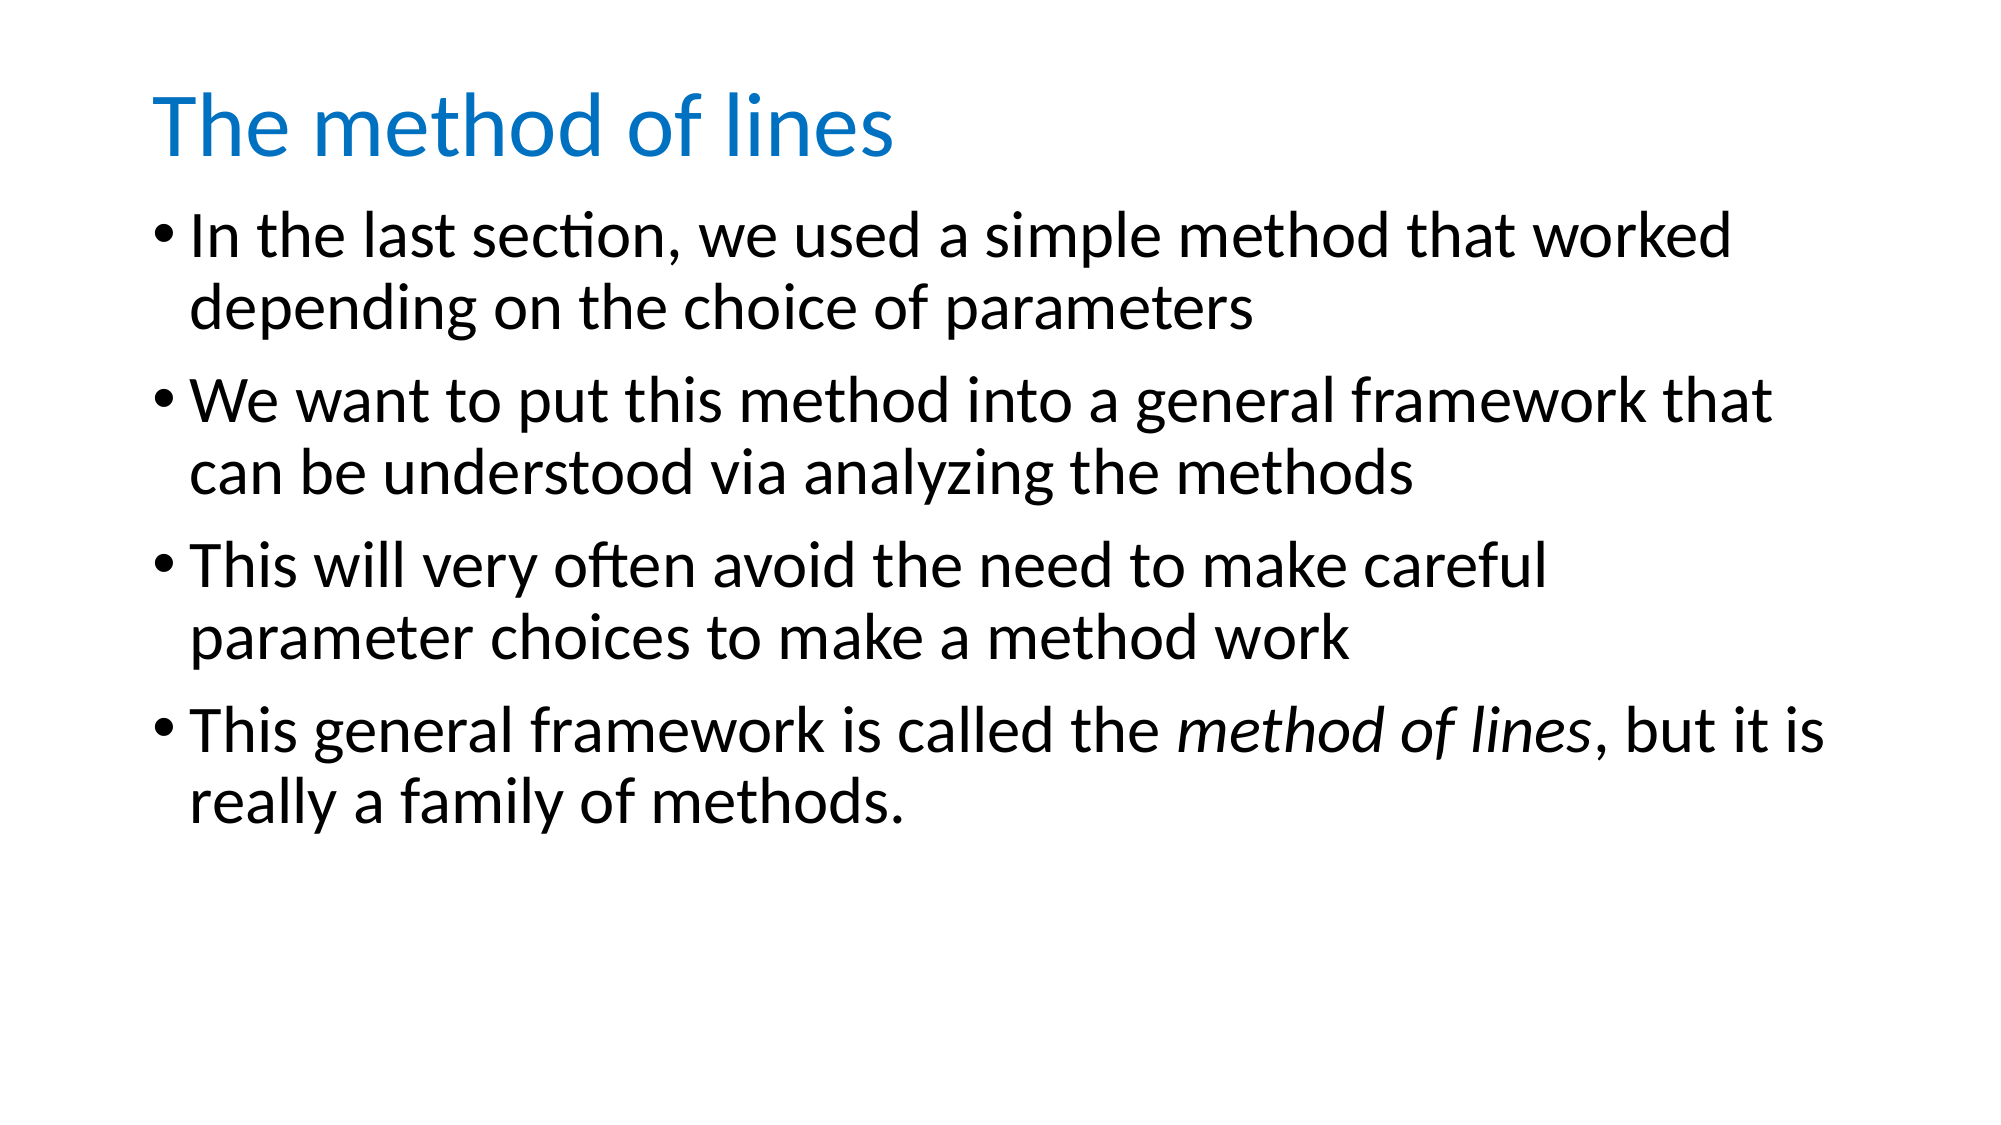

# The method of lines
In the last section, we used a simple method that worked depending on the choice of parameters
We want to put this method into a general framework that can be understood via analyzing the methods
This will very often avoid the need to make careful parameter choices to make a method work
This general framework is called the method of lines, but it is really a family of methods.